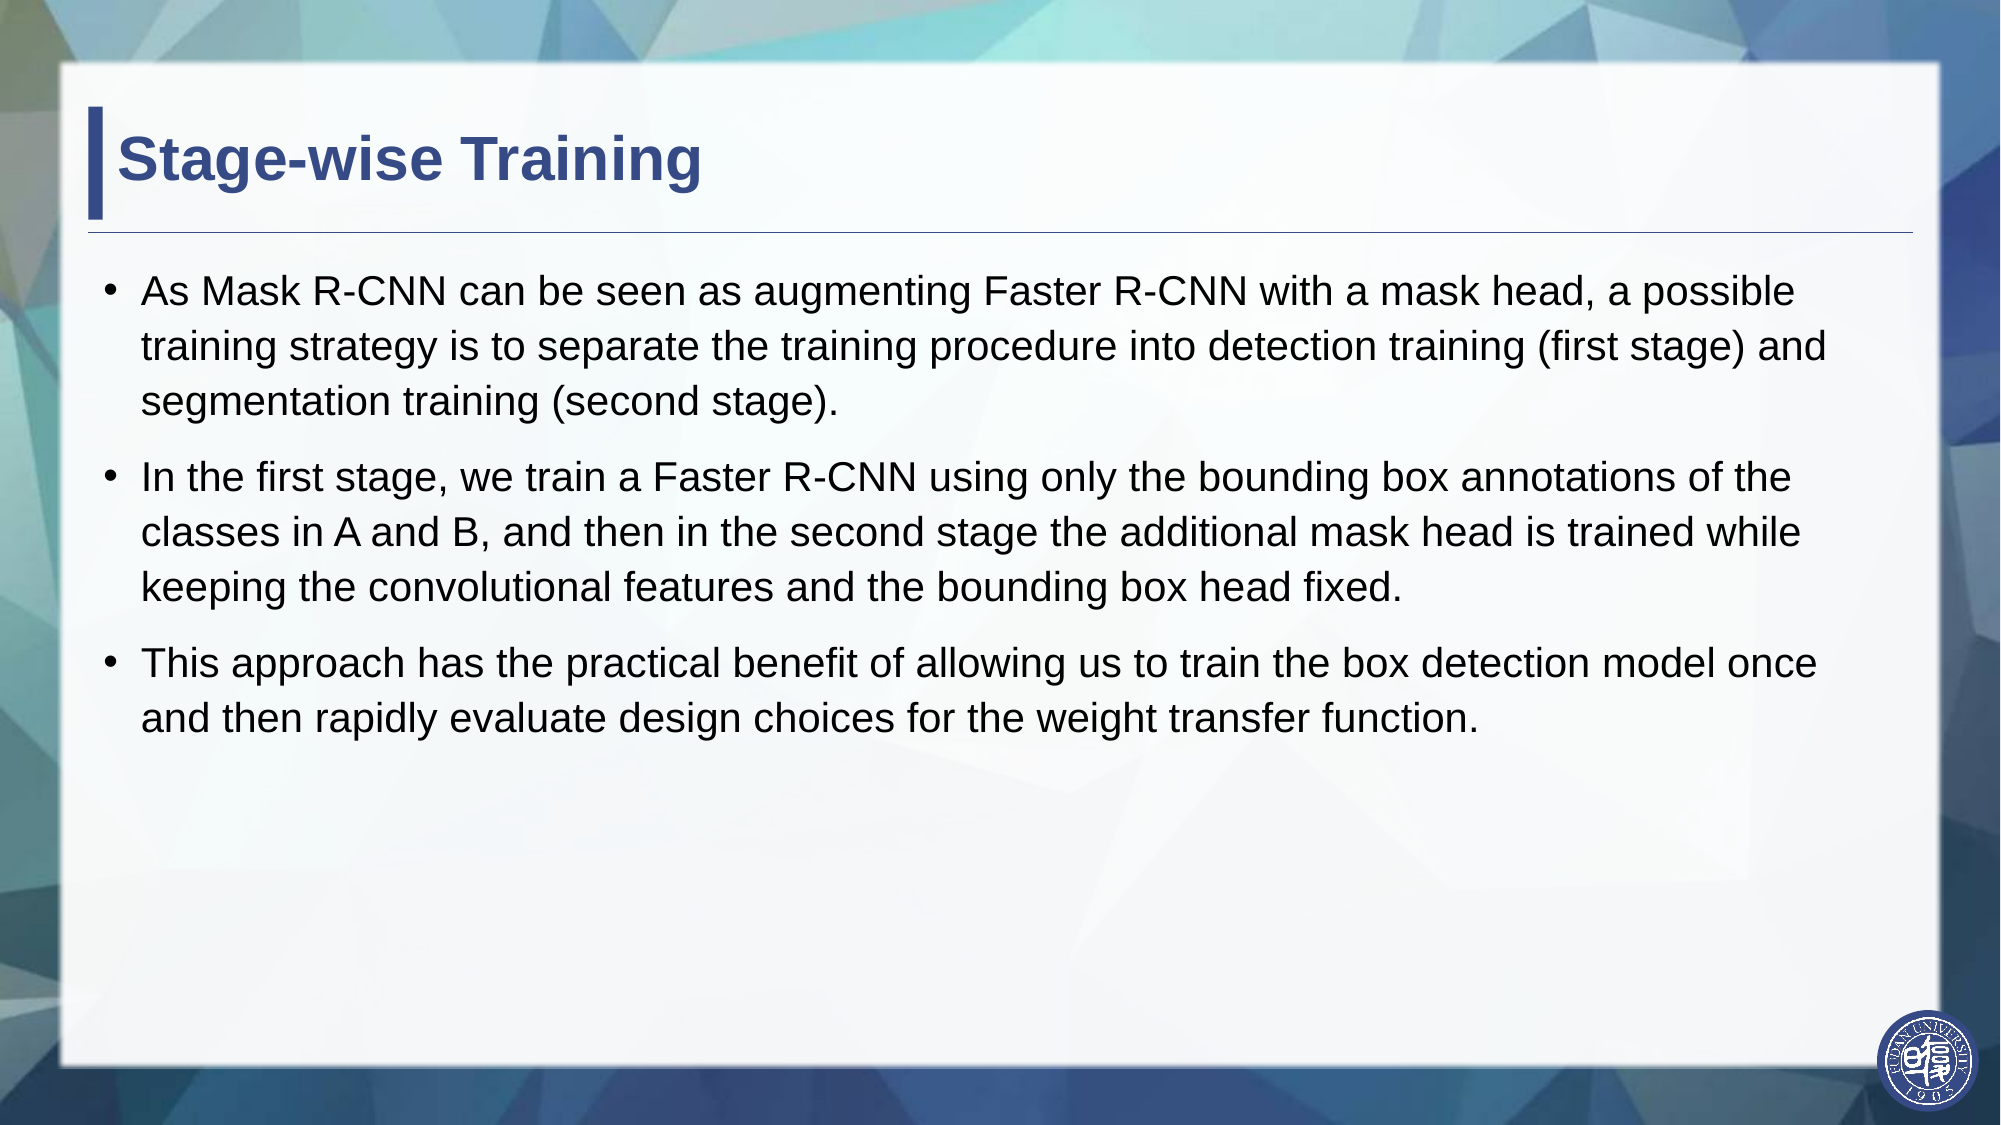

# Stage-wise Training
As Mask R-CNN can be seen as augmenting Faster R-CNN with a mask head, a possible training strategy is to separate the training procedure into detection training (first stage) and segmentation training (second stage).
In the first stage, we train a Faster R-CNN using only the bounding box annotations of the classes in A and B, and then in the second stage the additional mask head is trained while keeping the convolutional features and the bounding box head fixed.
This approach has the practical benefit of allowing us to train the box detection model once and then rapidly evaluate design choices for the weight transfer function.